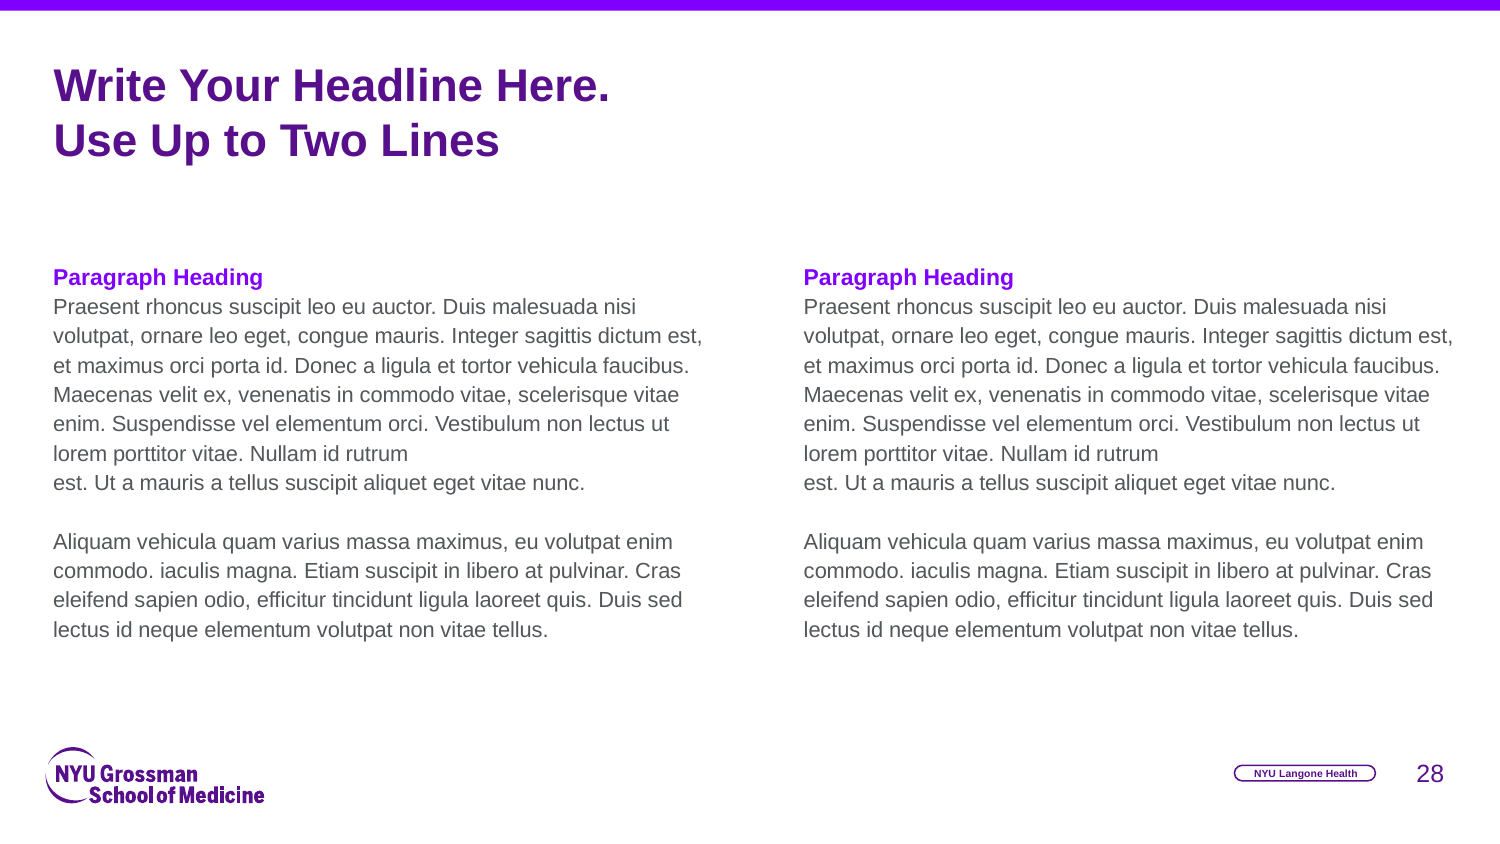

# Write Your Headline Here. Use Up to Two Lines
Paragraph Heading
Praesent rhoncus suscipit leo eu auctor. Duis malesuada nisi volutpat, ornare leo eget, congue mauris. Integer sagittis dictum est, et maximus orci porta id. Donec a ligula et tortor vehicula faucibus. Maecenas velit ex, venenatis in commodo vitae, scelerisque vitae enim. Suspendisse vel elementum orci. Vestibulum non lectus ut lorem porttitor vitae. Nullam id rutrum
est. Ut a mauris a tellus suscipit aliquet eget vitae nunc.

Aliquam vehicula quam varius massa maximus, eu volutpat enim commodo. iaculis magna. Etiam suscipit in libero at pulvinar. Cras eleifend sapien odio, efficitur tincidunt ligula laoreet quis. Duis sed lectus id neque elementum volutpat non vitae tellus.
Paragraph Heading
Praesent rhoncus suscipit leo eu auctor. Duis malesuada nisi volutpat, ornare leo eget, congue mauris. Integer sagittis dictum est, et maximus orci porta id. Donec a ligula et tortor vehicula faucibus. Maecenas velit ex, venenatis in commodo vitae, scelerisque vitae enim. Suspendisse vel elementum orci. Vestibulum non lectus ut lorem porttitor vitae. Nullam id rutrum
est. Ut a mauris a tellus suscipit aliquet eget vitae nunc.

Aliquam vehicula quam varius massa maximus, eu volutpat enim commodo. iaculis magna. Etiam suscipit in libero at pulvinar. Cras eleifend sapien odio, efficitur tincidunt ligula laoreet quis. Duis sed lectus id neque elementum volutpat non vitae tellus.

28
NYU Langone Health